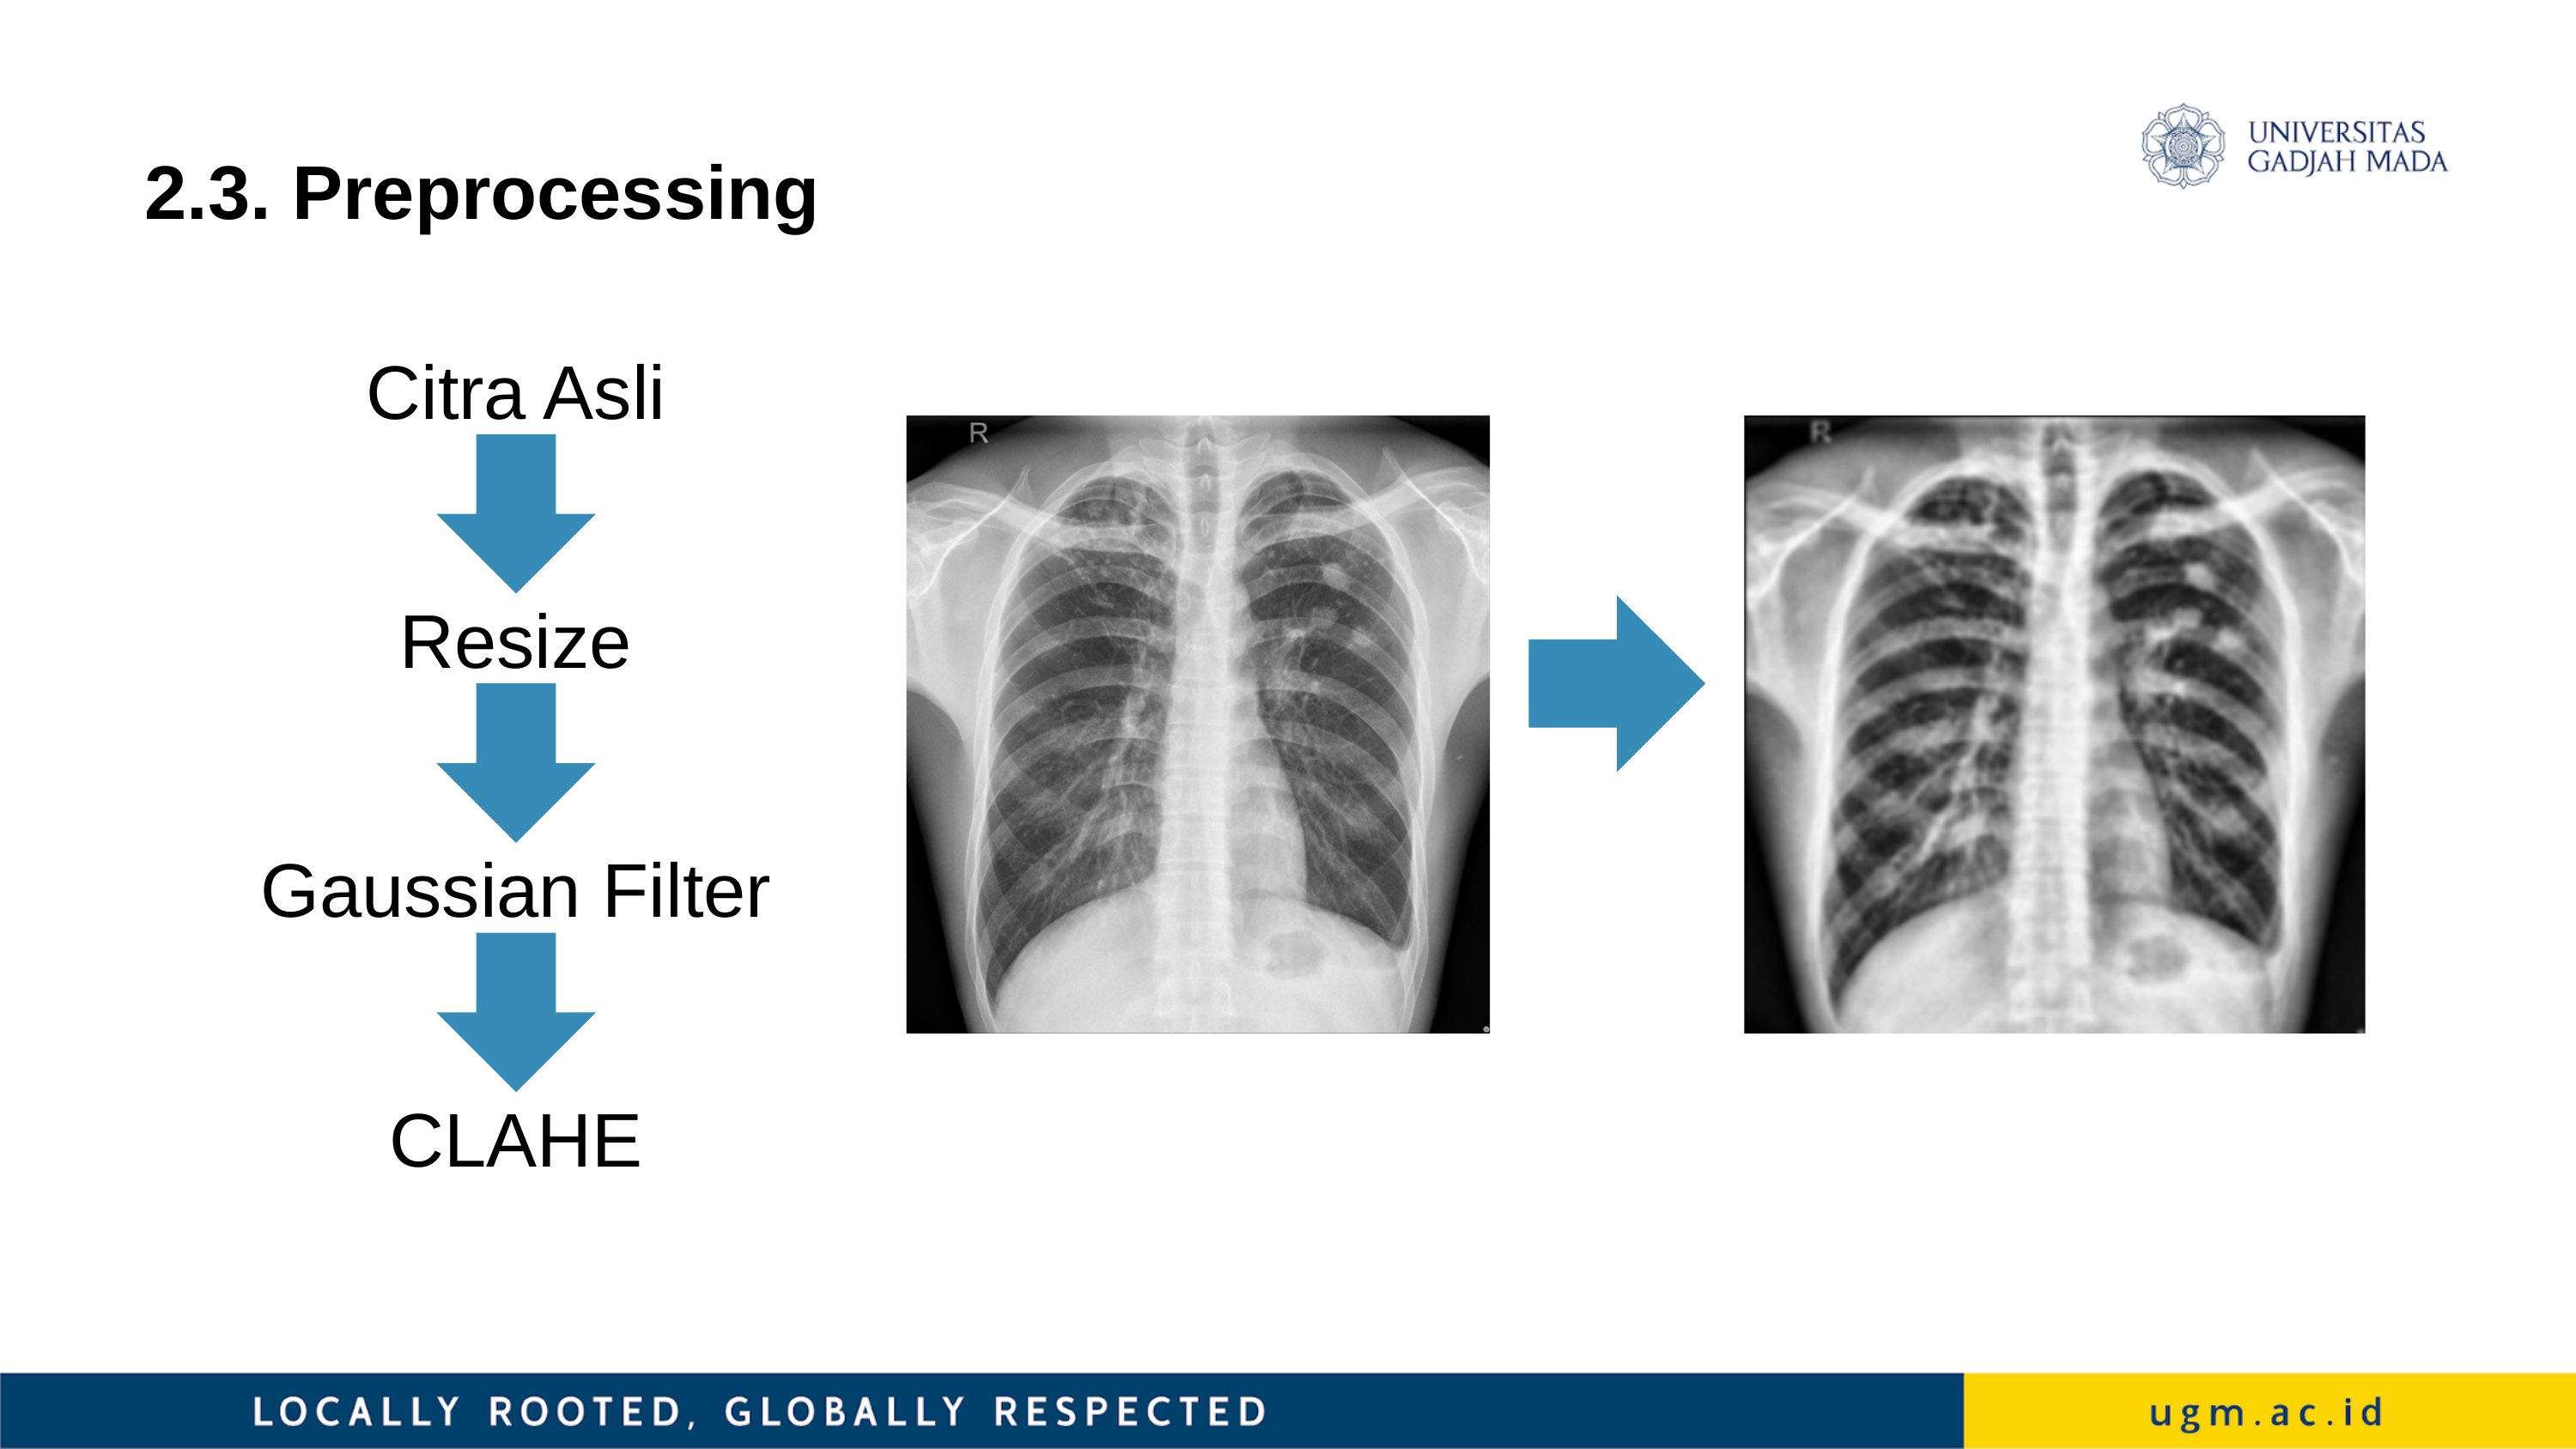

2.3. Preprocessing
Citra Asli

Resize

Gaussian Filter

CLAHE